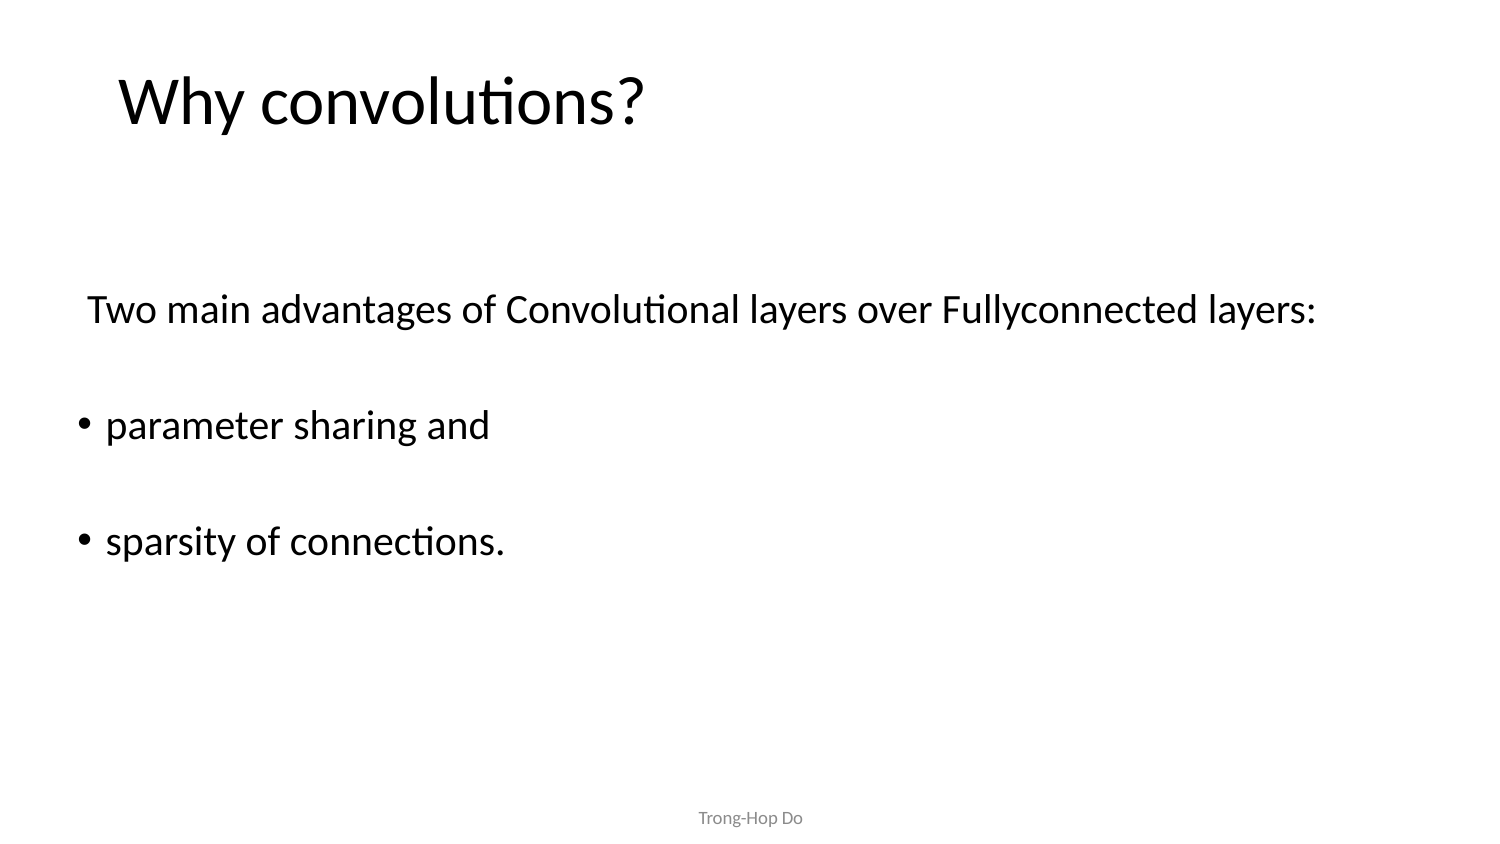

# Why convolutions?
 Two main advantages of Convolutional layers over Fullyconnected layers:
parameter sharing and
sparsity of connections.
Trong-Hop Do